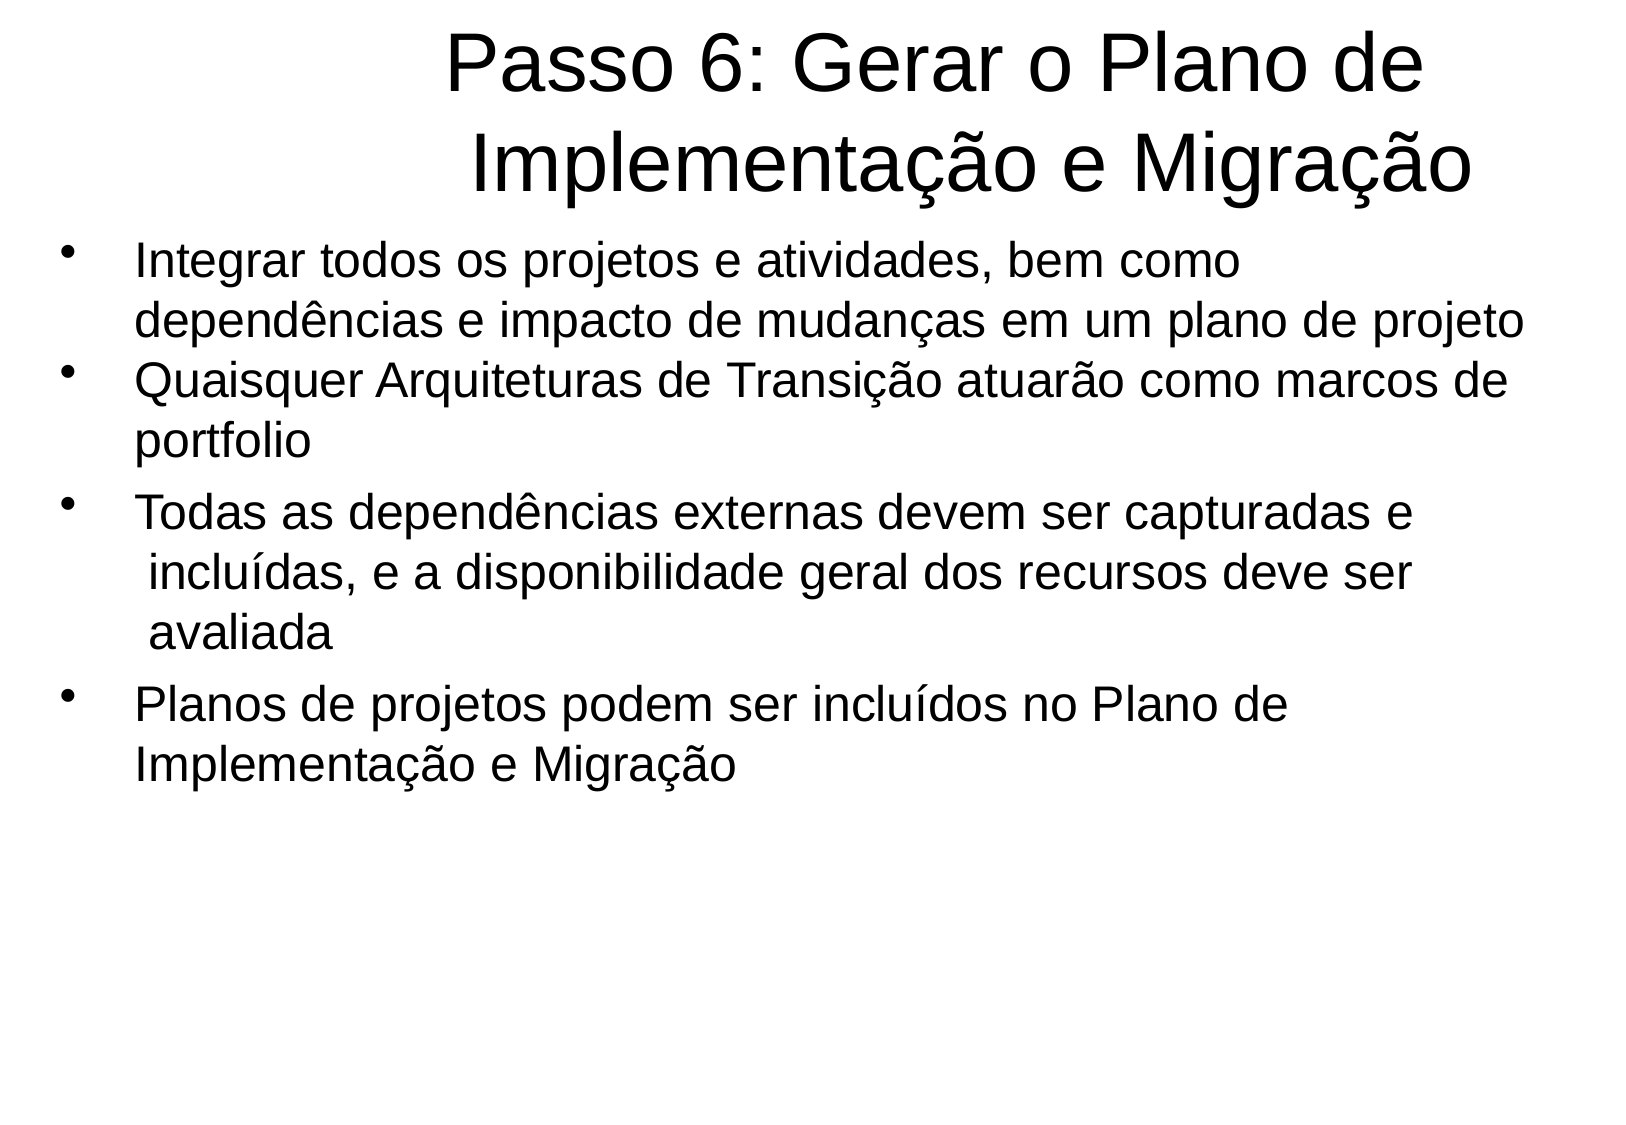

# Passo 6: Gerar o Plano de  Implementação e Migração
Integrar todos os projetos e atividades, bem como
dependências e impacto de mudanças em um plano de projeto
Quaisquer Arquiteturas de Transição atuarão como marcos de
portfolio
Todas as dependências externas devem ser capturadas e  incluídas, e a disponibilidade geral dos recursos deve ser  avaliada
Planos de projetos podem ser incluídos no Plano de
Implementação e Migração